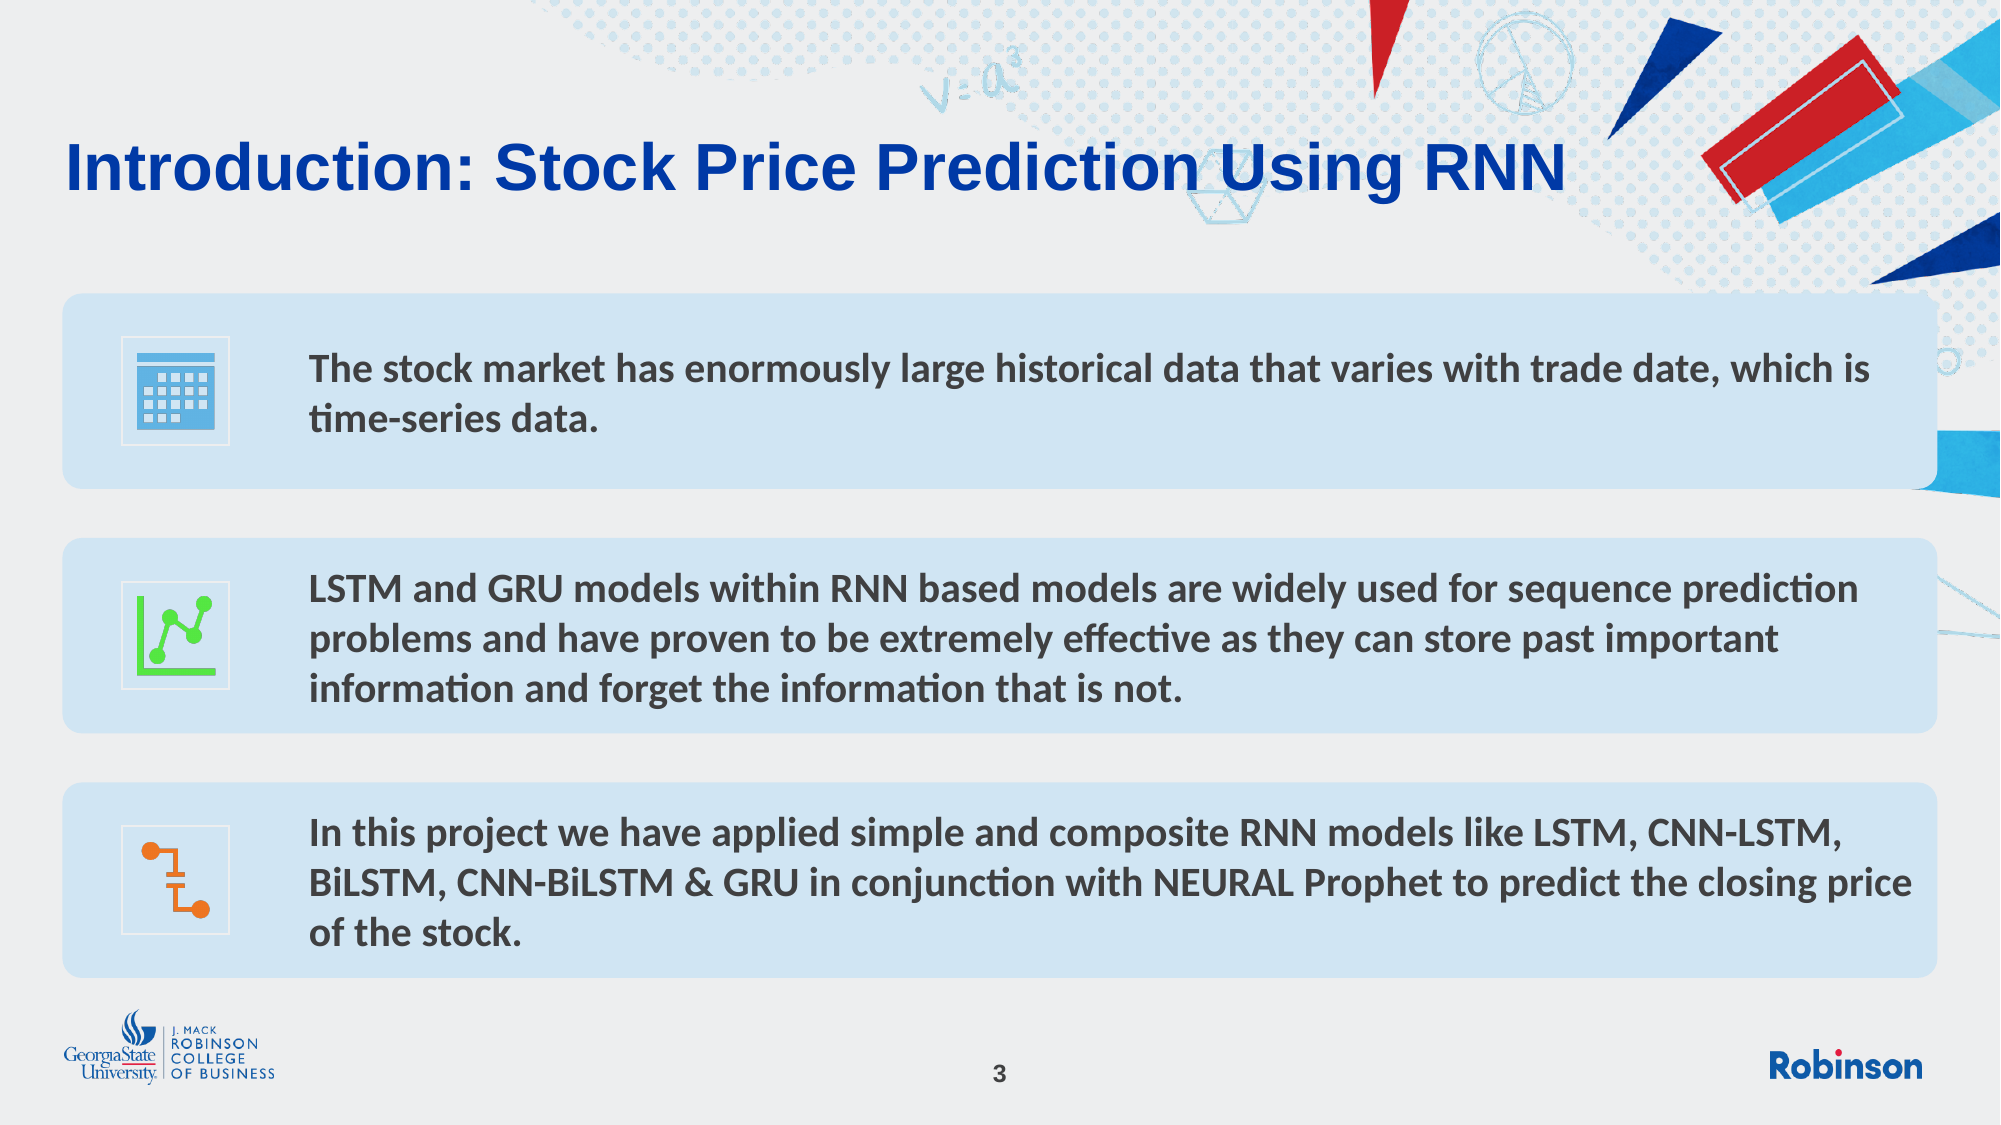

# Introduction: Stock Price Prediction Using RNN

The stock market has enormously large historical data that varies with trade date, which is time-series data.

LSTM and GRU models within RNN based models are widely used for sequence prediction problems and have proven to be extremely effective as they can store past important information and forget the information that is not.

In this project we have applied simple and composite RNN models like LSTM, CNN-LSTM, BiLSTM, CNN-BiLSTM & GRU in conjunction with NEURAL Prophet to predict the closing price of the stock.

3